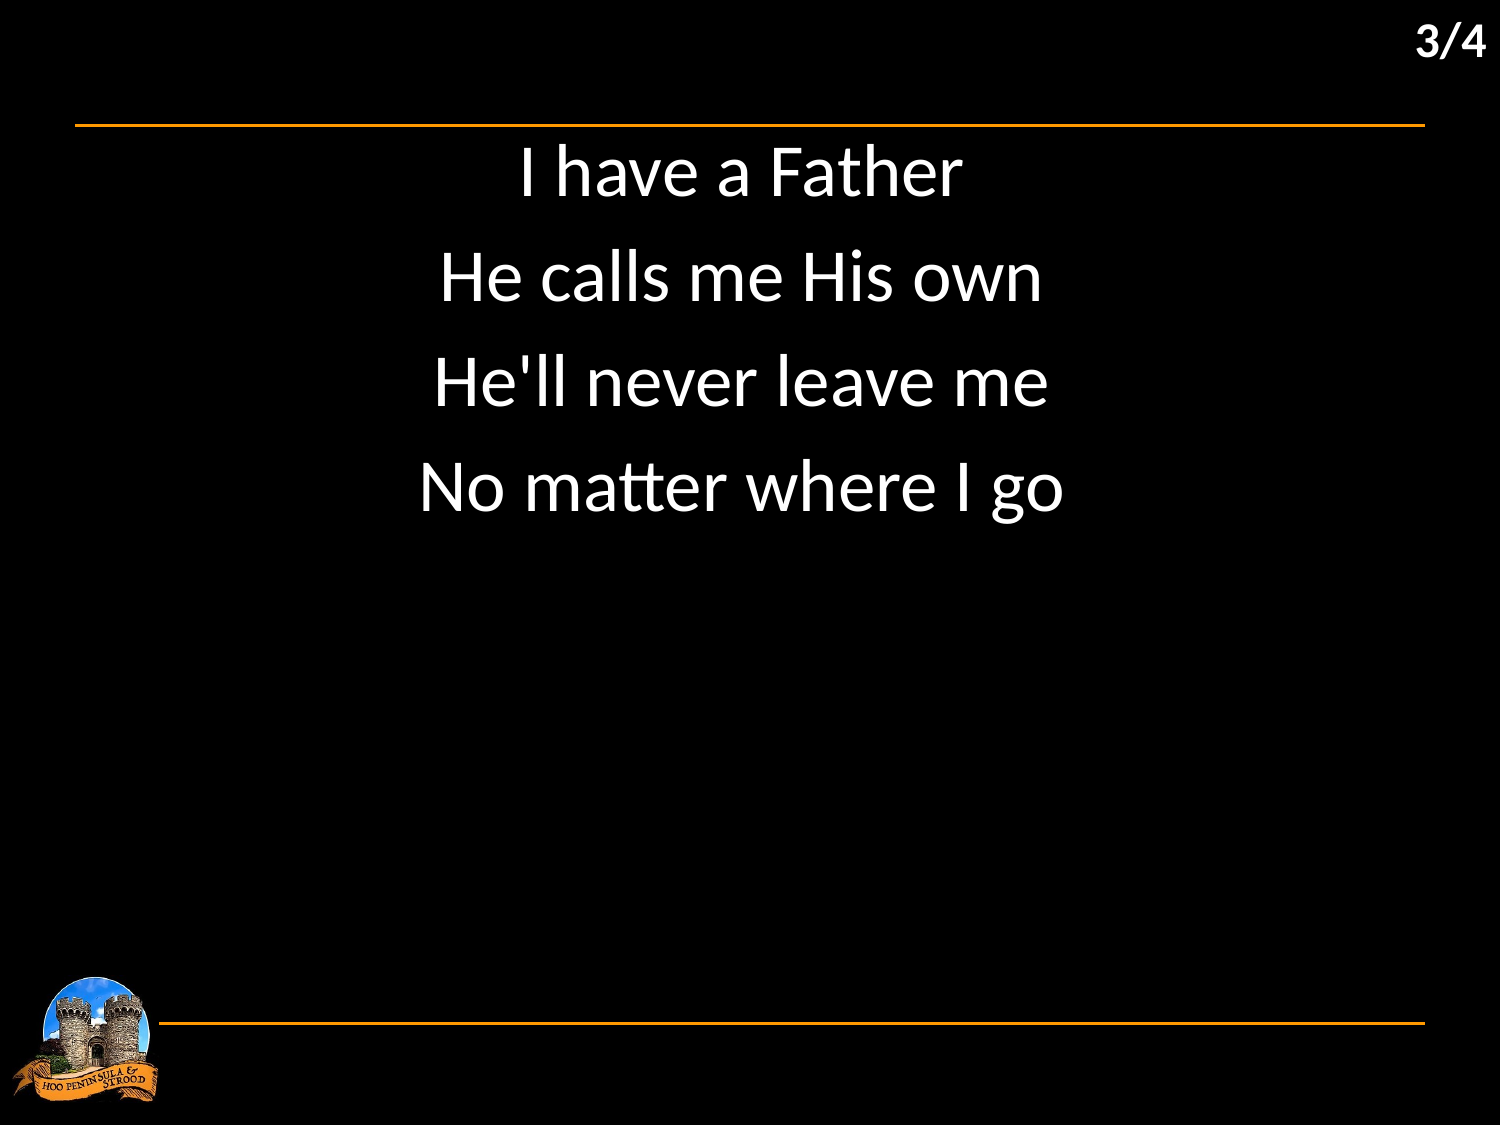

3/4
I have a Father
He calls me His own
He'll never leave me
No matter where I go